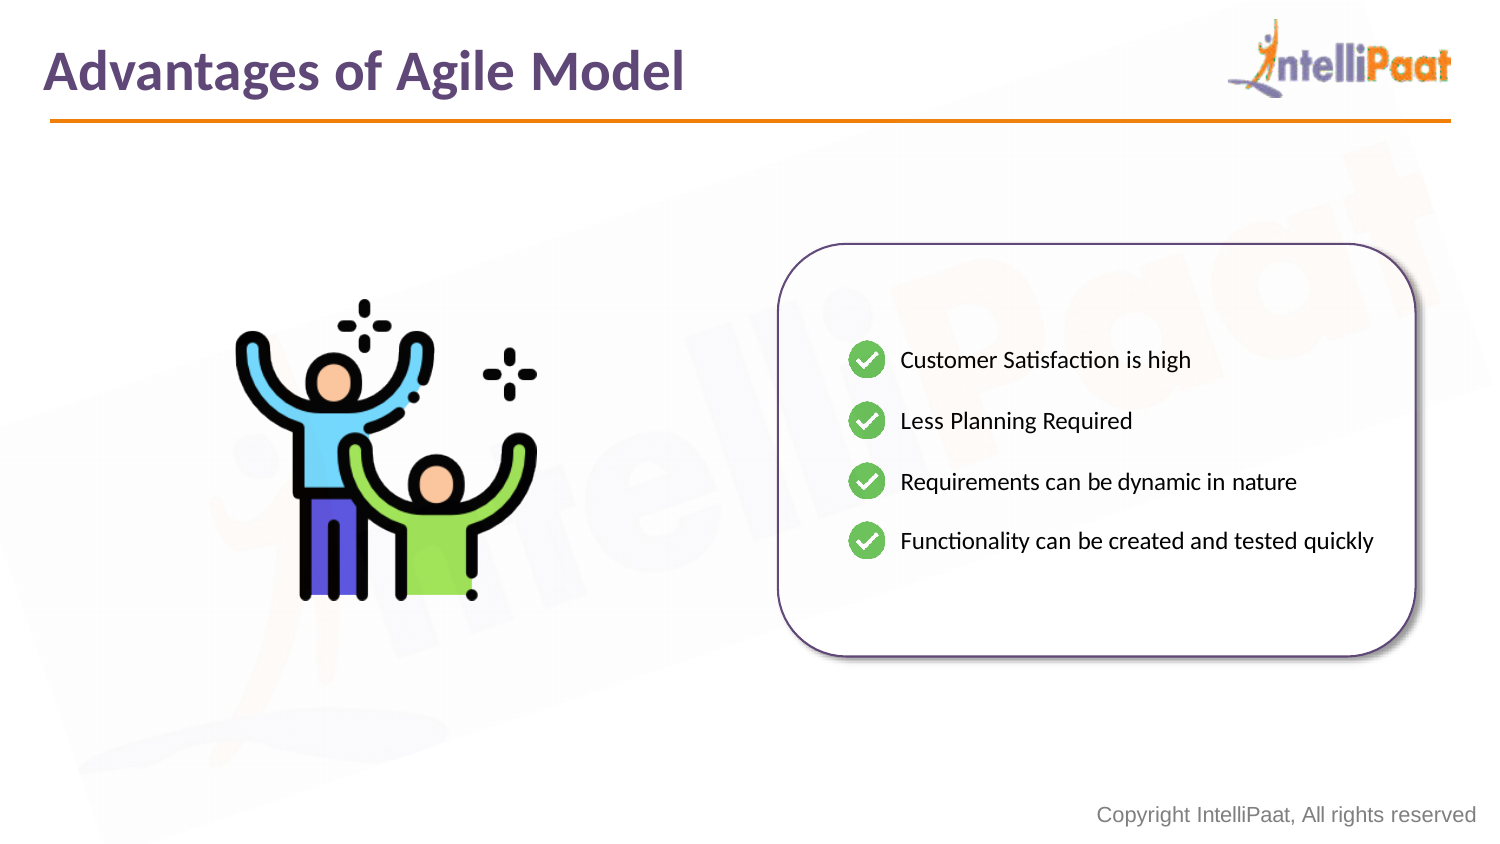

# Advantages of Agile Model

Customer Satisfaction is high

Less Planning Required
Requirements can be dynamic in nature  Functionality can be created and tested quickly

Copyright IntelliPaat, All rights reserved